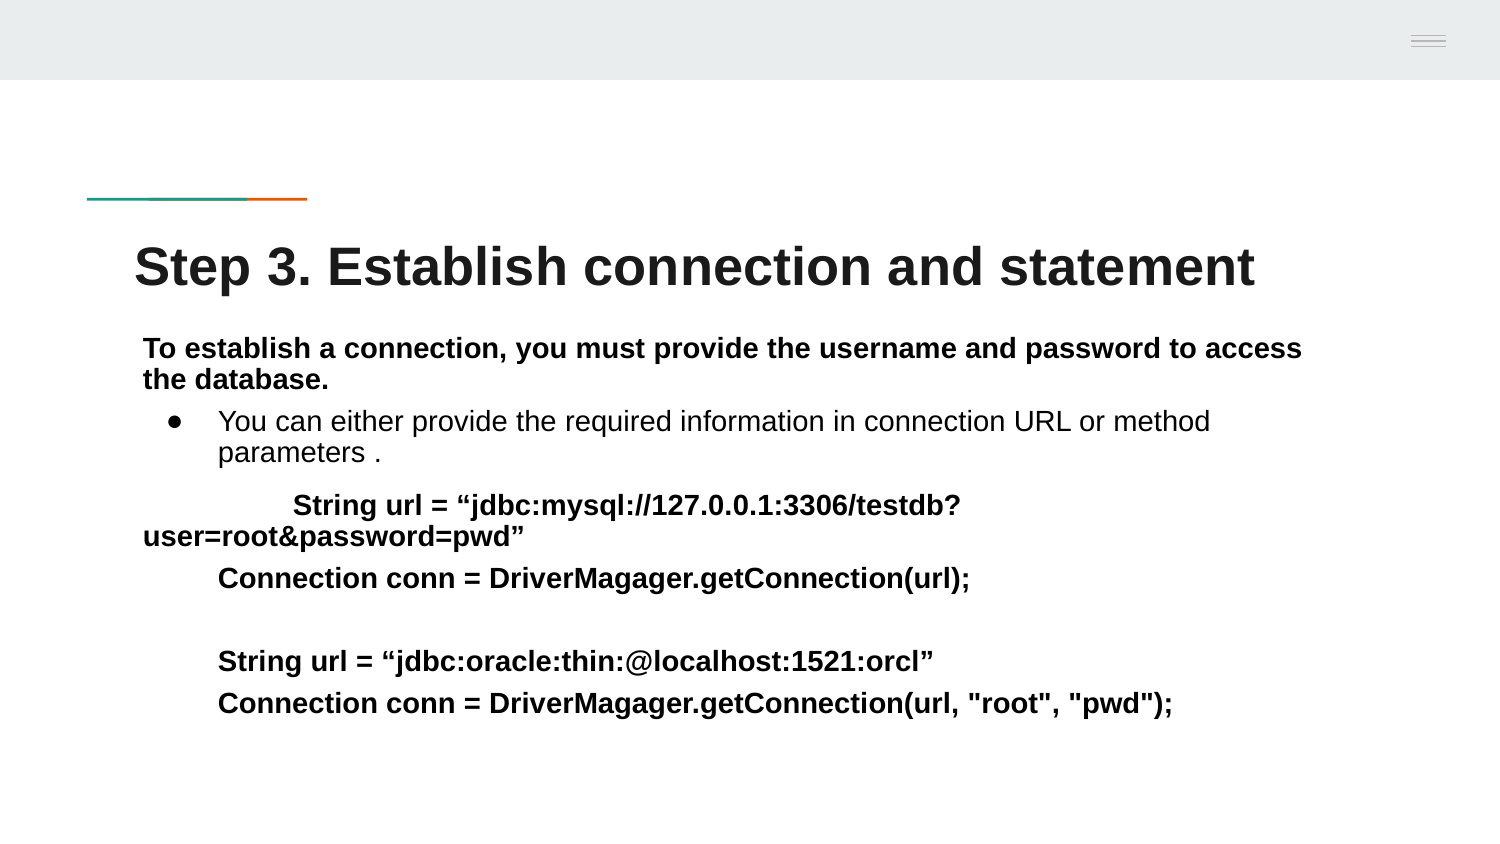

# Step 3. Establish connection and statement
To establish a connection, you must provide the username and password to access the database.
You can either provide the required information in connection URL or method parameters .
	String url = “jdbc:mysql://127.0.0.1:3306/testdb?user=root&password=pwd”
Connection conn = DriverMagager.getConnection(url);

String url = “jdbc:oracle:thin:@localhost:1521:orcl”
Connection conn = DriverMagager.getConnection(url, "root", "pwd");